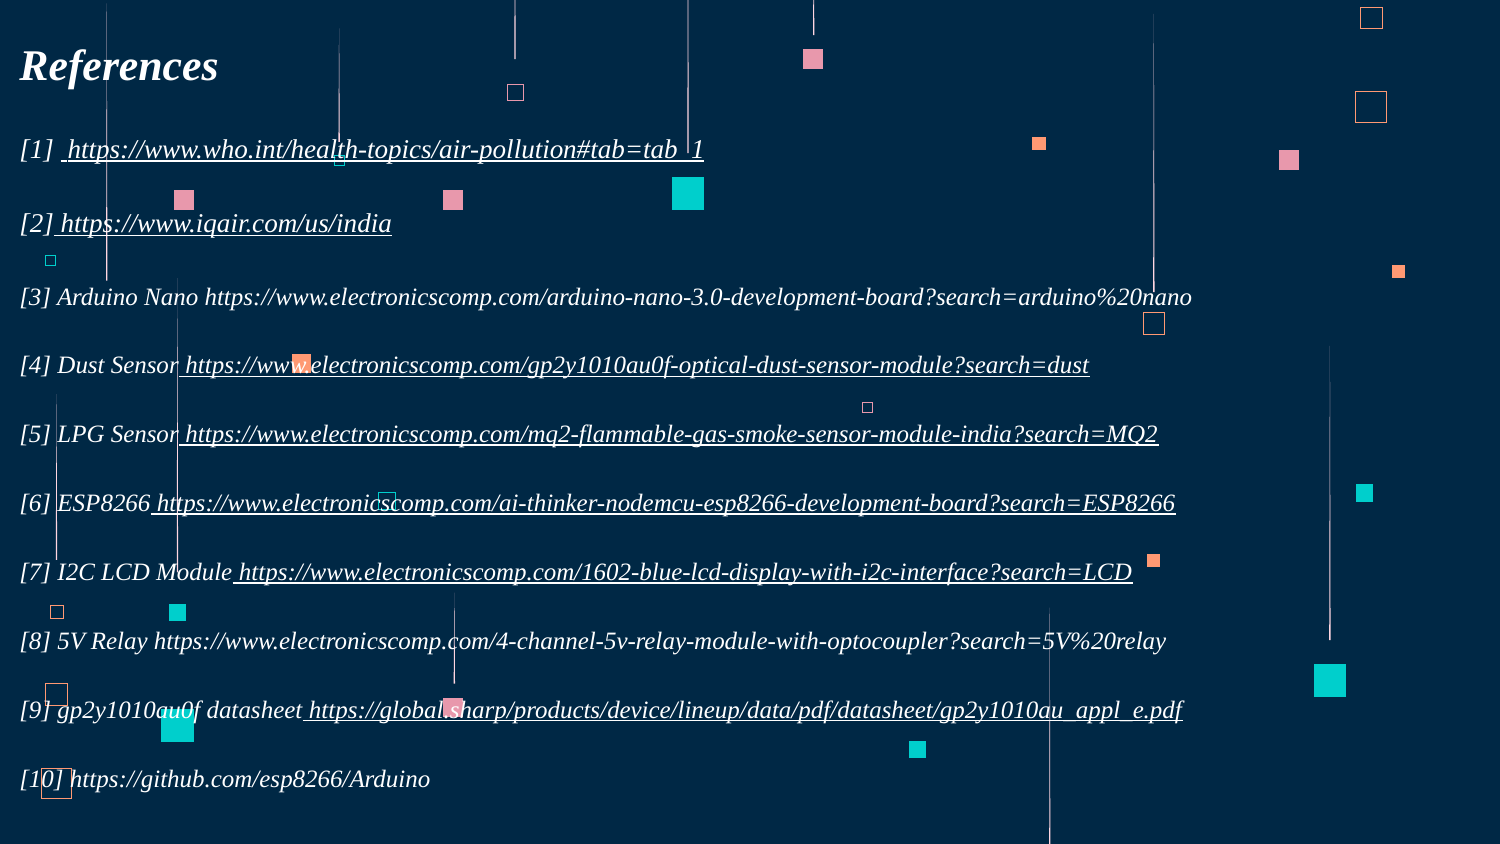

References

[1]  https://www.who.int/health-topics/air-pollution#tab=tab_1

[2] https://www.iqair.com/us/india

[3] Arduino Nano https://www.electronicscomp.com/arduino-nano-3.0-development-board?search=arduino%20nano

[4] Dust Sensor https://www.electronicscomp.com/gp2y1010au0f-optical-dust-sensor-module?search=dust

[5] LPG Sensor https://www.electronicscomp.com/mq2-flammable-gas-smoke-sensor-module-india?search=MQ2

[6] ESP8266 https://www.electronicscomp.com/ai-thinker-nodemcu-esp8266-development-board?search=ESP8266

[7] I2C LCD Module https://www.electronicscomp.com/1602-blue-lcd-display-with-i2c-interface?search=LCD

[8] 5V Relay https://www.electronicscomp.com/4-channel-5v-relay-module-with-optocoupler?search=5V%20relay

[9] gp2y1010au0f datasheet https://global.sharp/products/device/lineup/data/pdf/datasheet/gp2y1010au_appl_e.pdf

[10] https://github.com/esp8266/Arduino